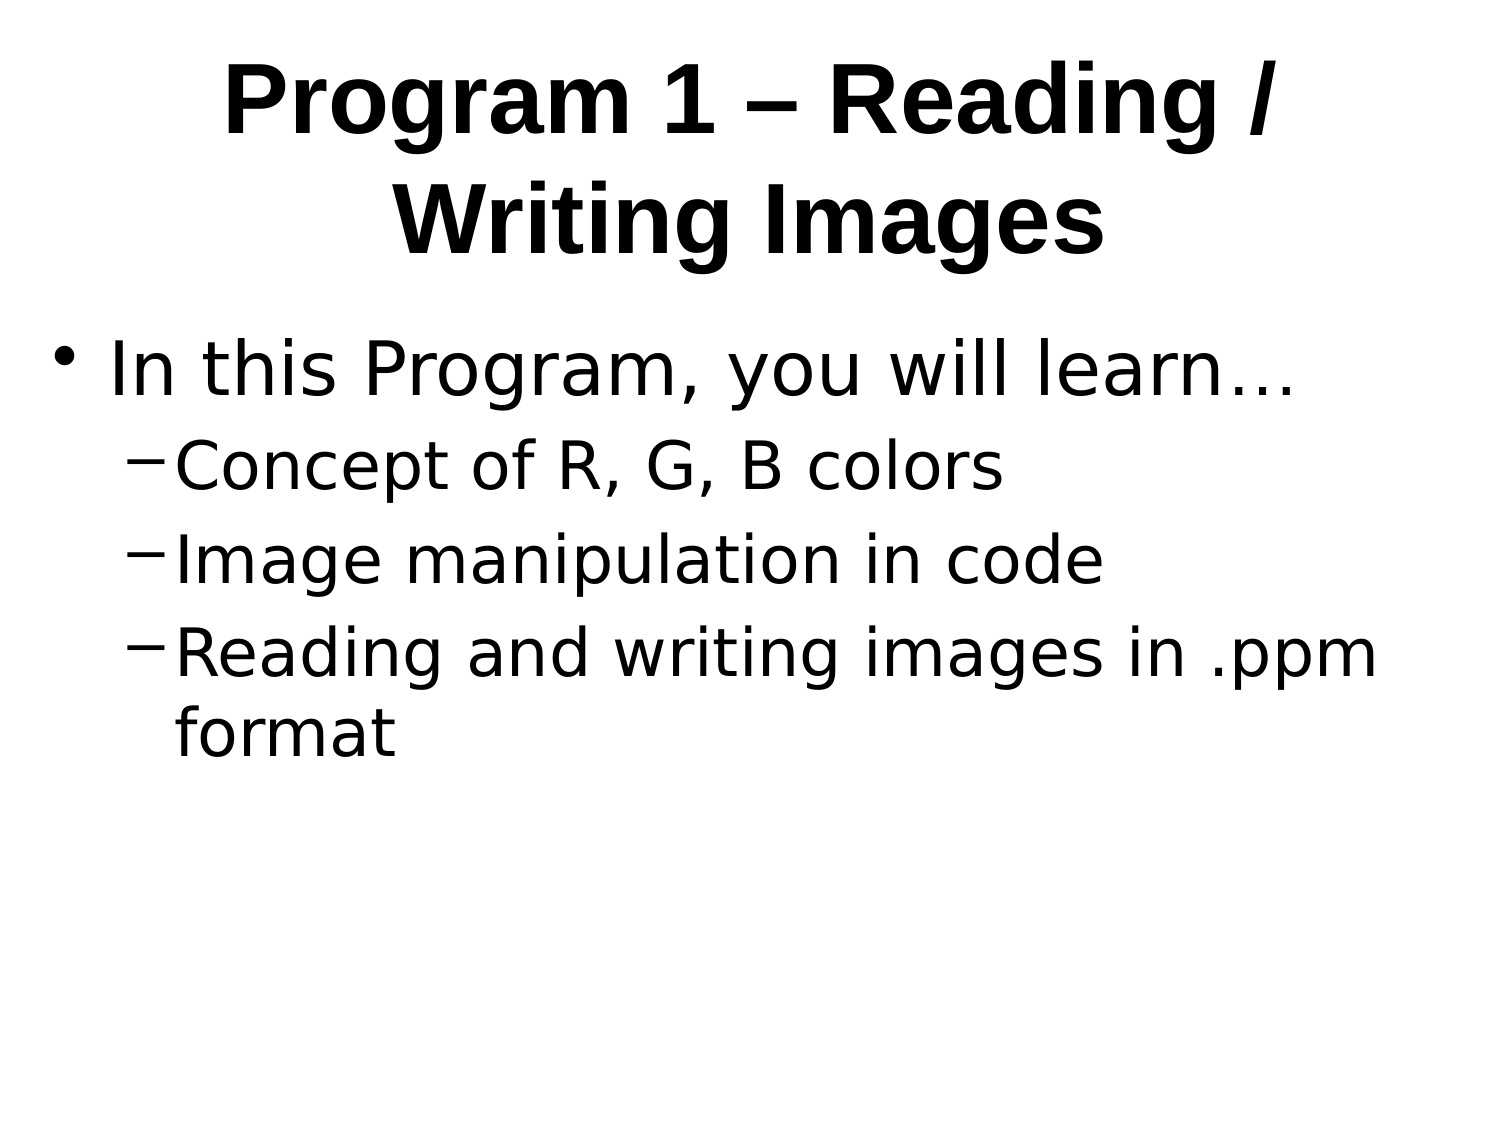

Program 1 – Reading / Writing Images
In this Program, you will learn…
Concept of R, G, B colors
Image manipulation in code
Reading and writing images in .ppm format